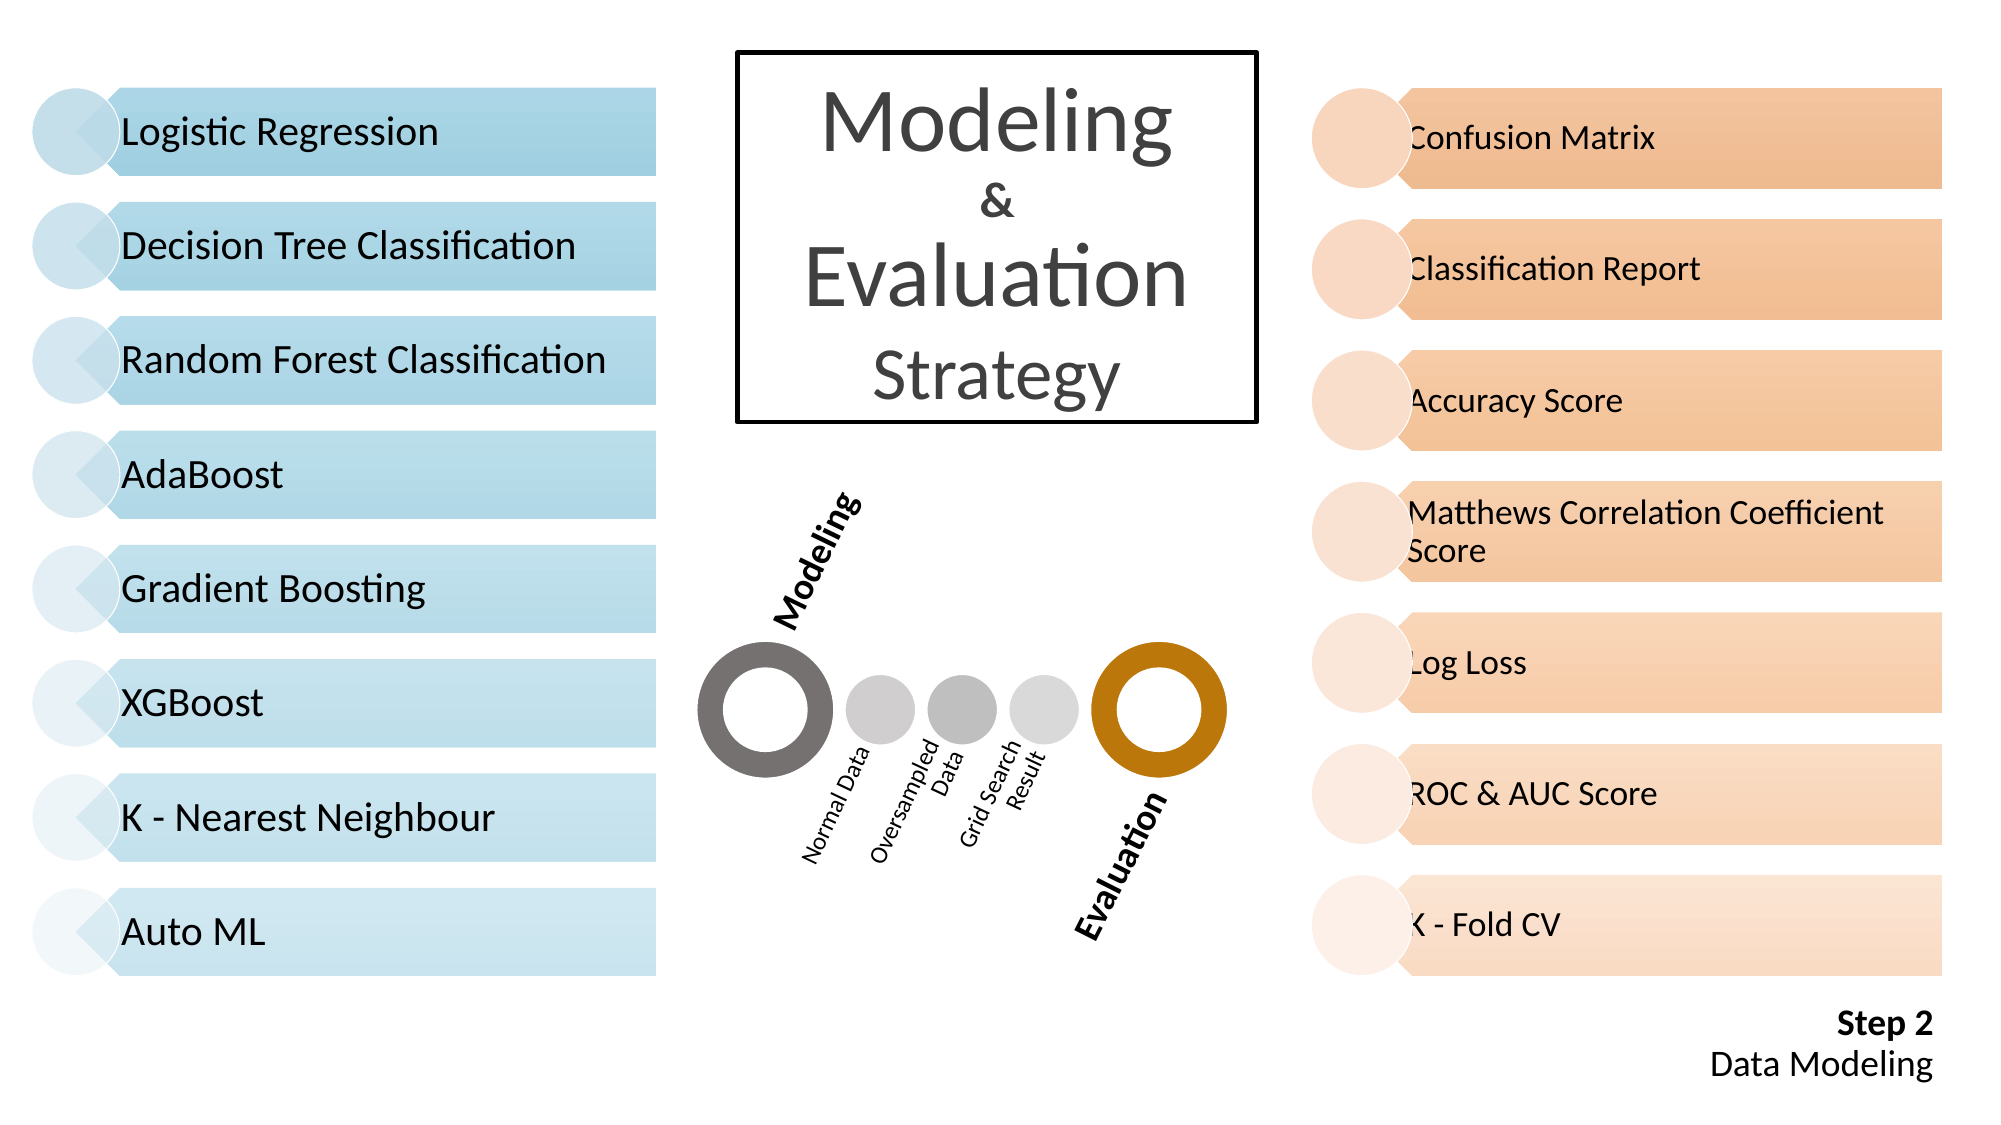

Modeling

Evaluation
Strategy
Logistic Regression
Decision Tree Classification
Random Forest Classification
AdaBoost
Gradient Boosting
XGBoost
K - Nearest Neighbour
Auto ML
Confusion Matrix
Classification Report
Accuracy Score
Matthews Correlation Coefficient Score
Log Loss
ROC & AUC Score
K - Fold CV
&
Modeling
Normal Data
Oversampled Data
Grid Search Result
Evaluation
Step 2
Data Modeling